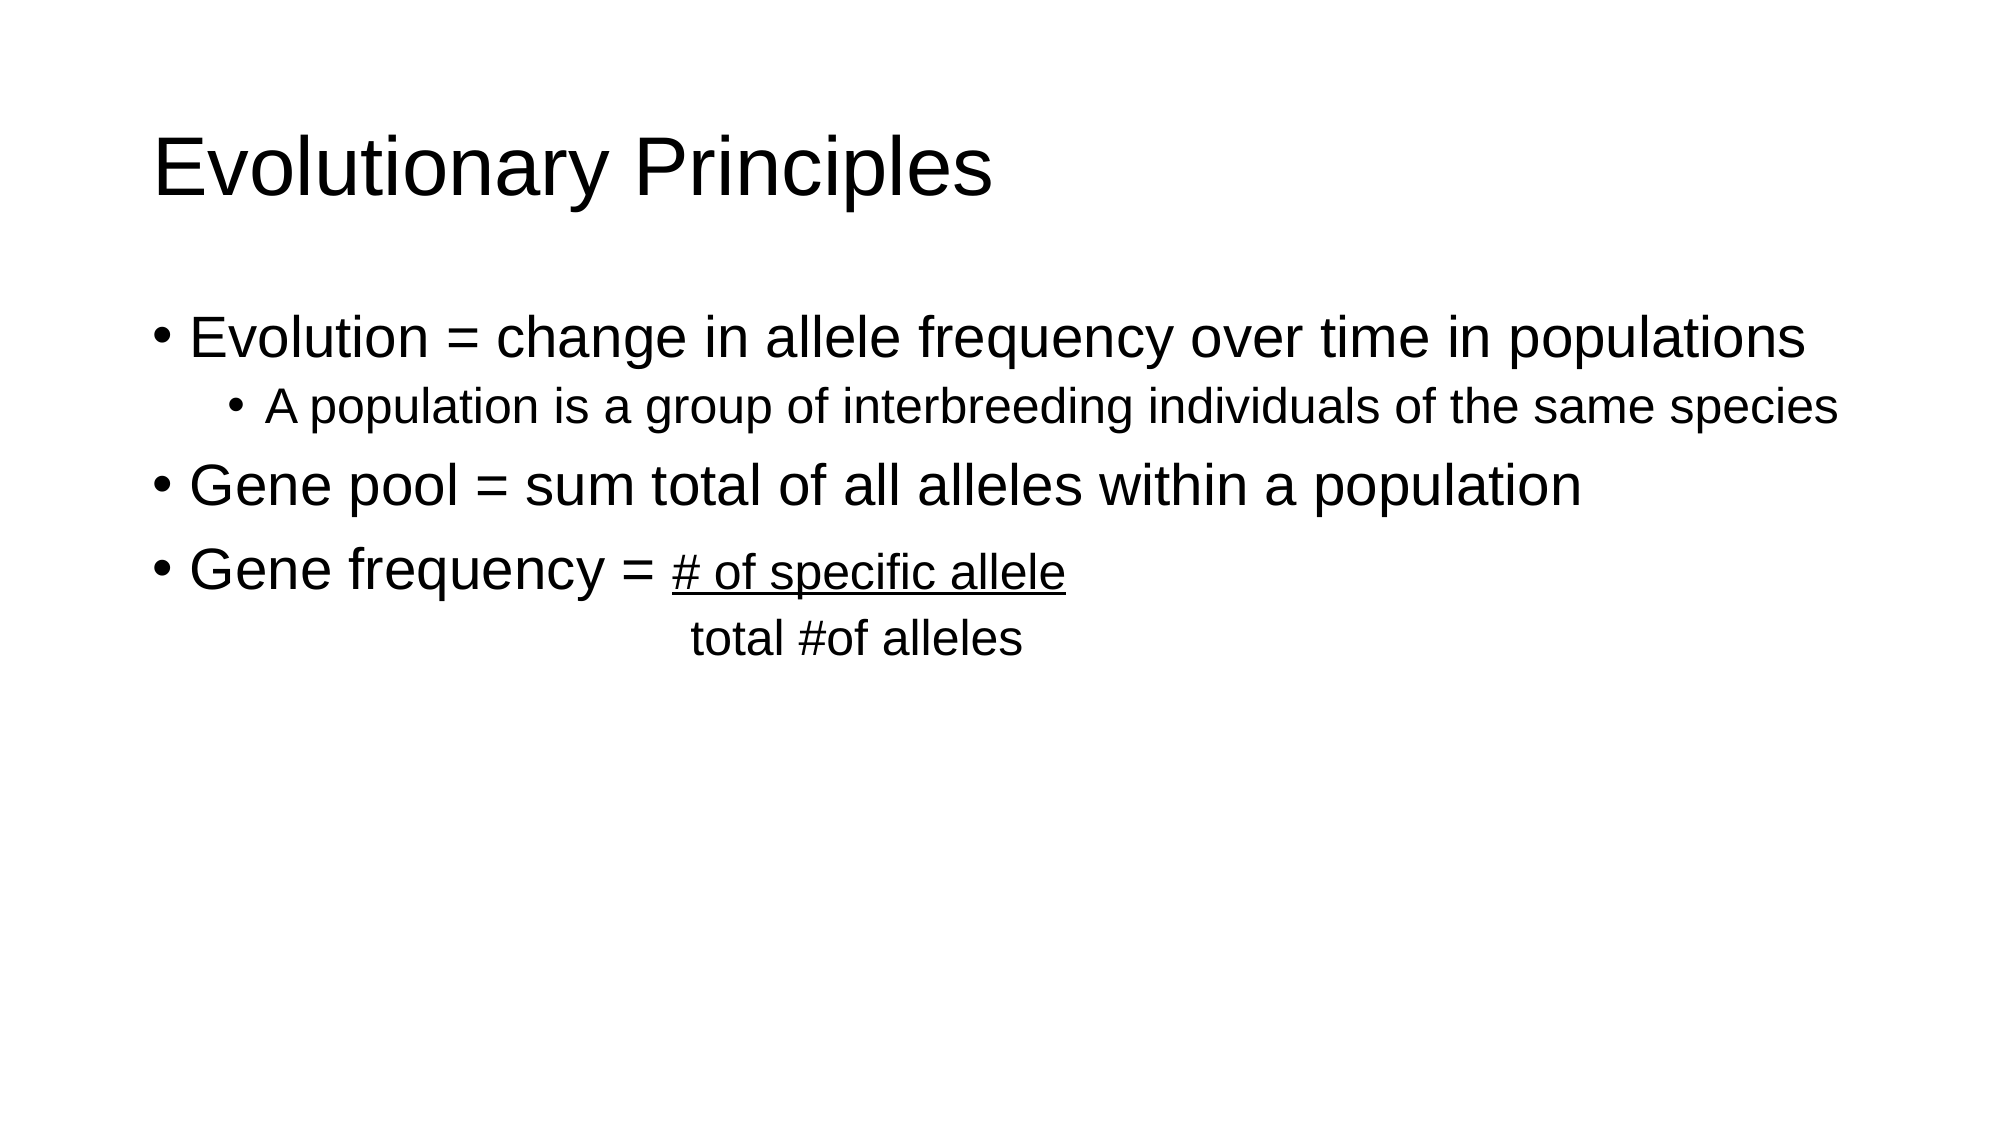

# Evolutionary Principles
Evolution = change in allele frequency over time in populations
A population is a group of interbreeding individuals of the same species
Gene pool = sum total of all alleles within a population
Gene frequency = # of specific allele
                 total #of alleles